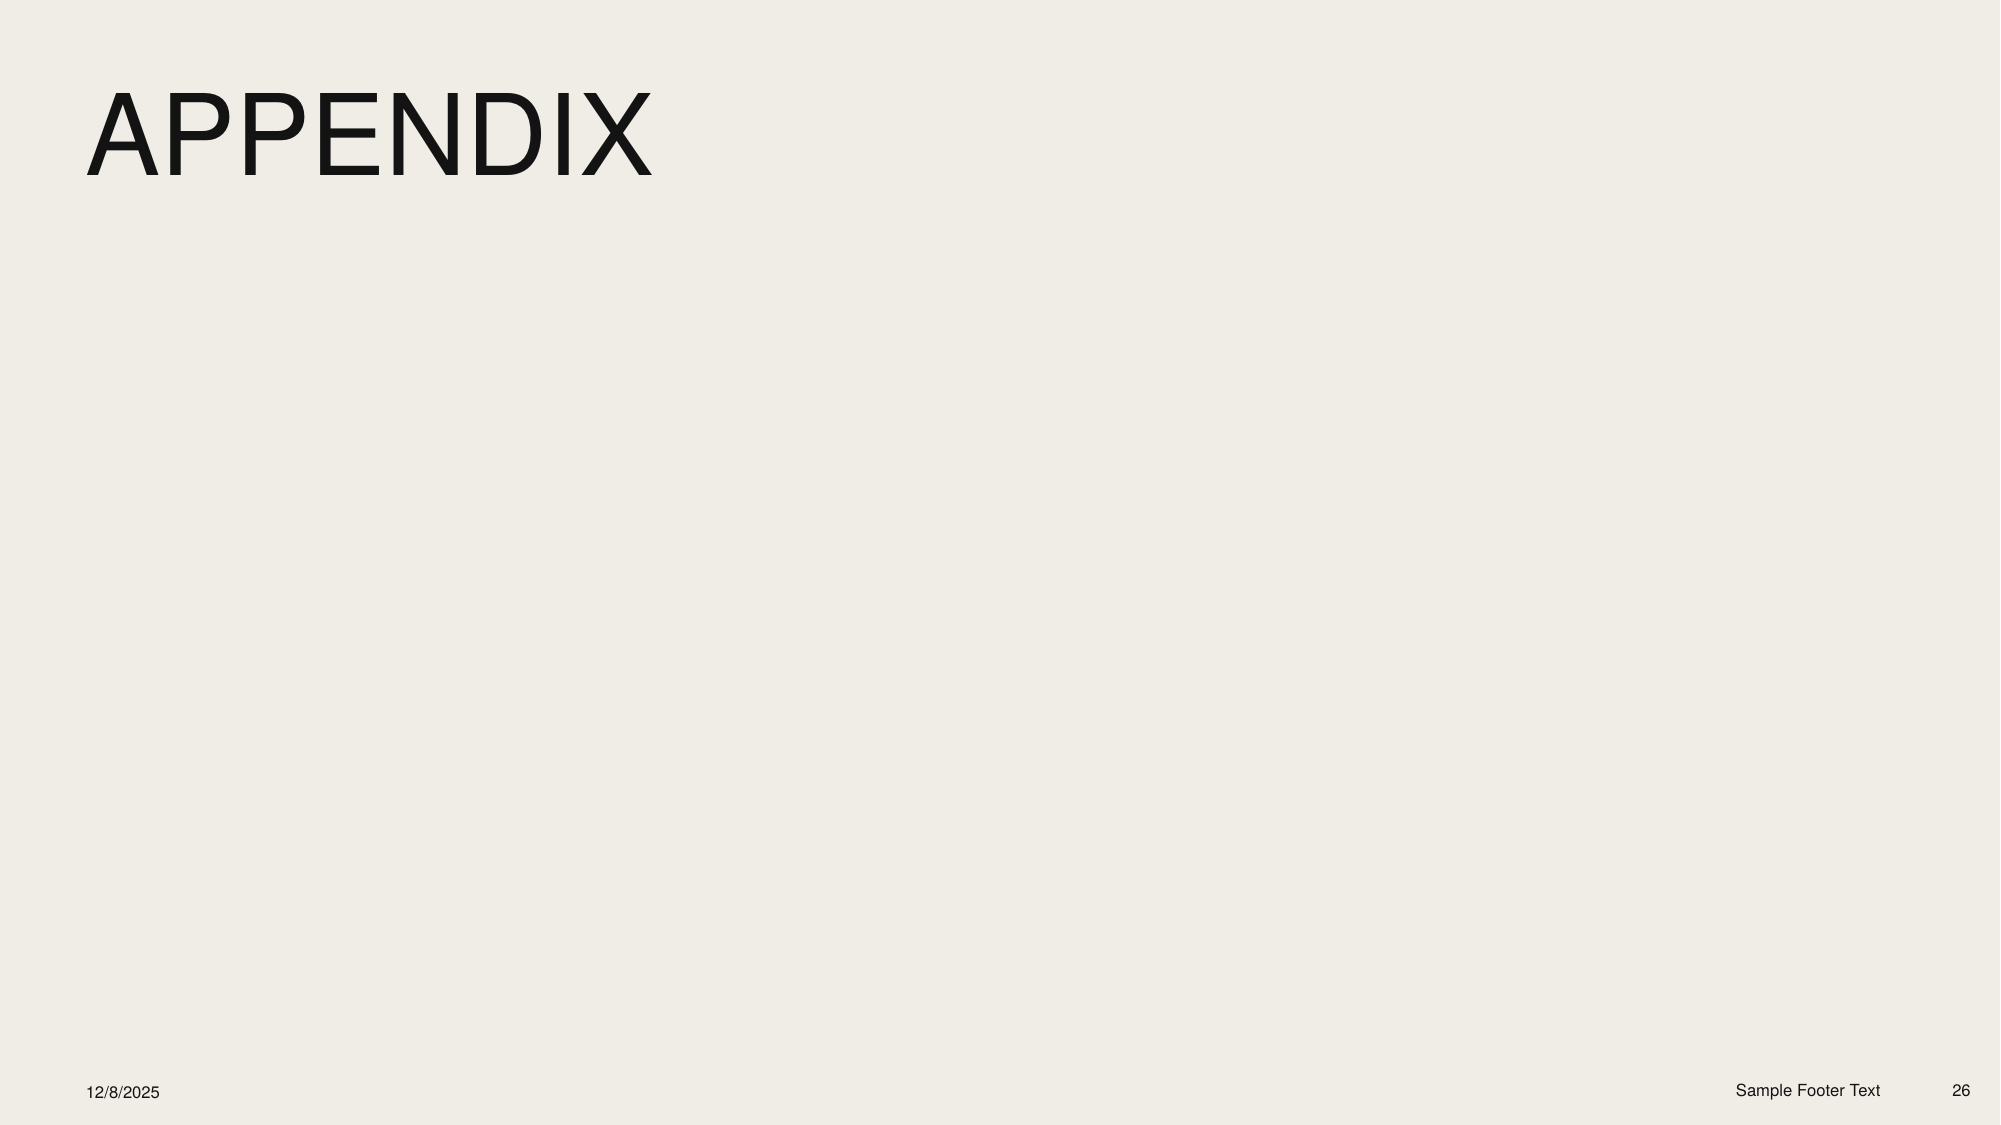

# Appendix

12/8/2025
Sample Footer Text
26